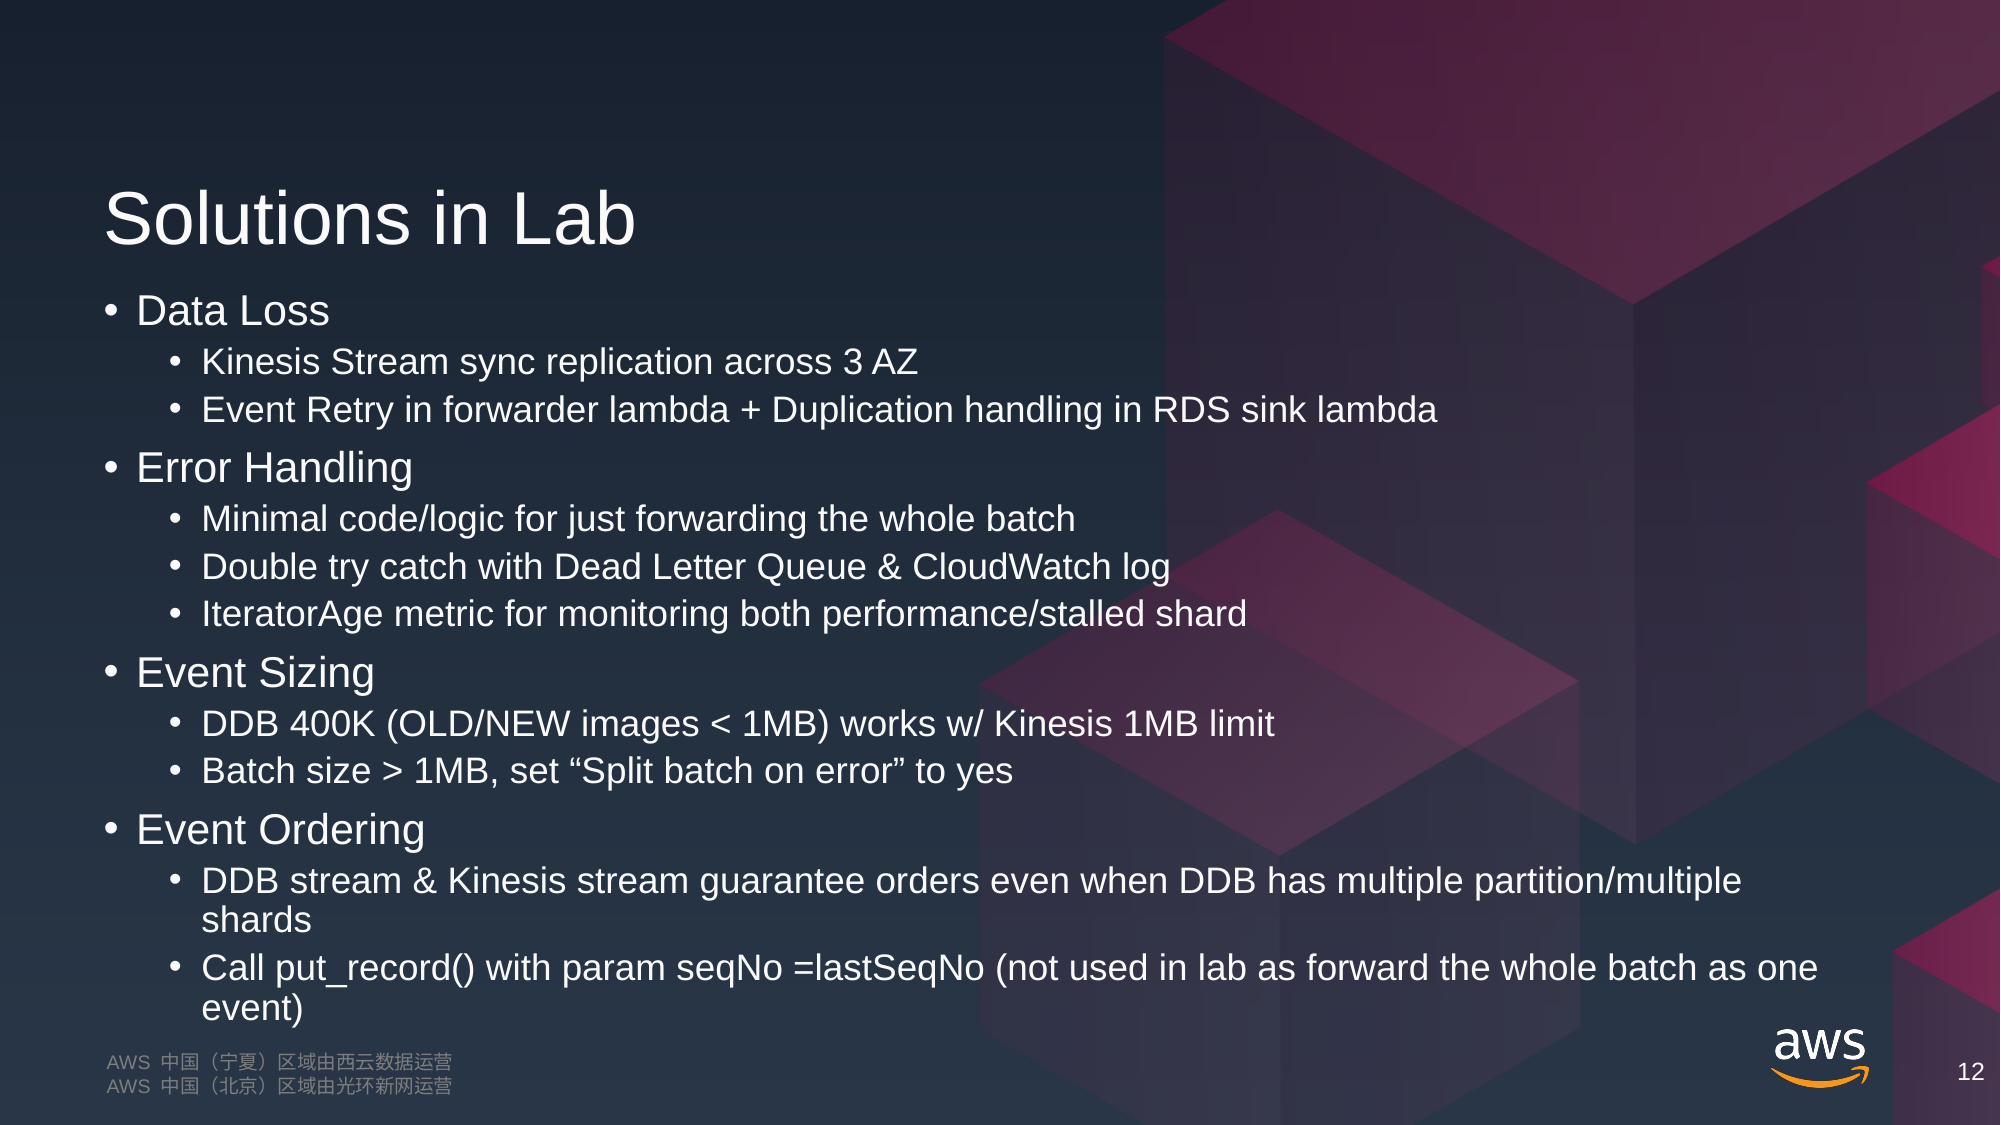

# Solutions in Lab
Data Loss
Kinesis Stream sync replication across 3 AZ
Event Retry in forwarder lambda + Duplication handling in RDS sink lambda
Error Handling
Minimal code/logic for just forwarding the whole batch
Double try catch with Dead Letter Queue & CloudWatch log
IteratorAge metric for monitoring both performance/stalled shard
Event Sizing
DDB 400K (OLD/NEW images < 1MB) works w/ Kinesis 1MB limit
Batch size > 1MB, set “Split batch on error” to yes
Event Ordering
DDB stream & Kinesis stream guarantee orders even when DDB has multiple partition/multiple shards
Call put_record() with param seqNo =lastSeqNo (not used in lab as forward the whole batch as one event)

12